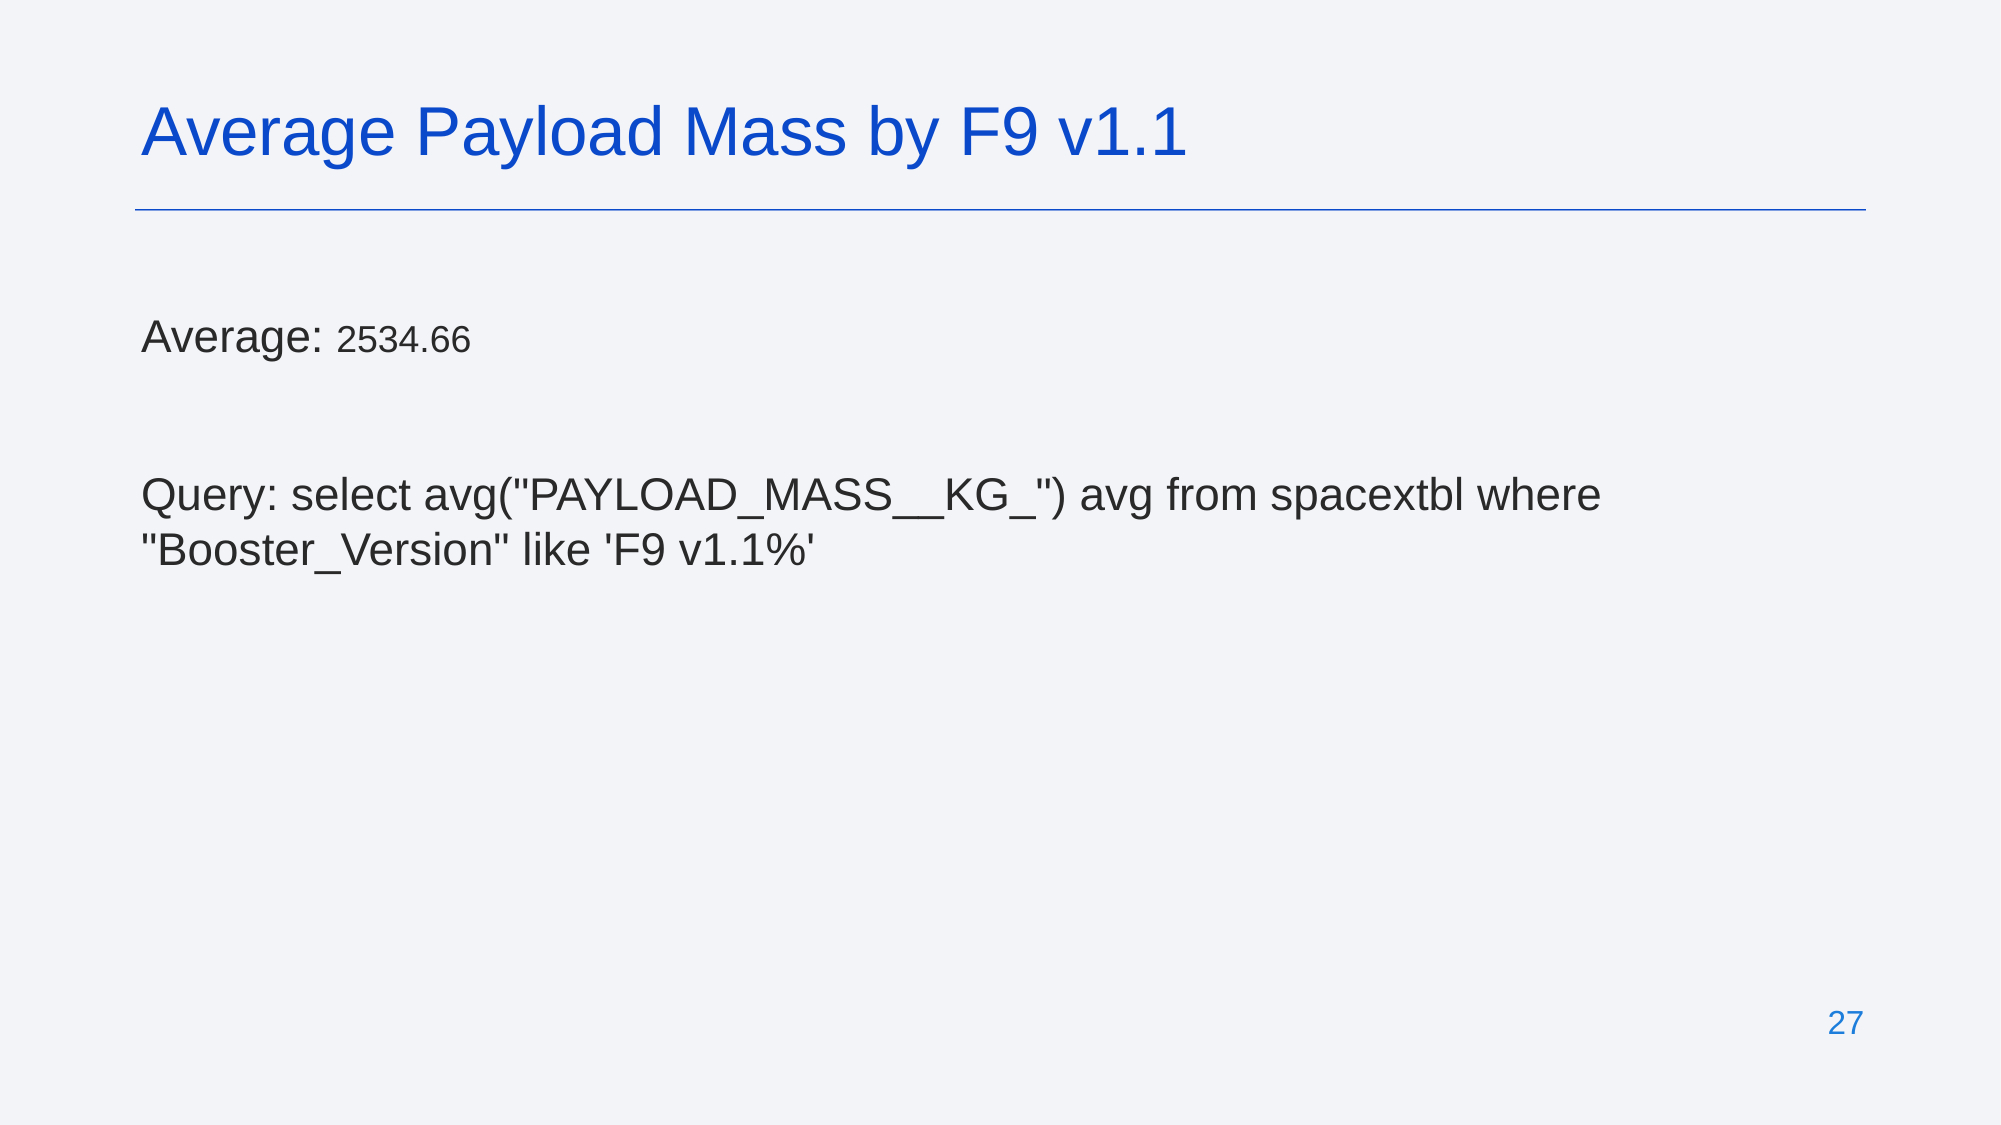

Average Payload Mass by F9 v1.1
Average: 2534.66

Query: select avg("PAYLOAD_MASS__KG_") avg from spacextbl where "Booster_Version" like 'F9 v1.1%'
27